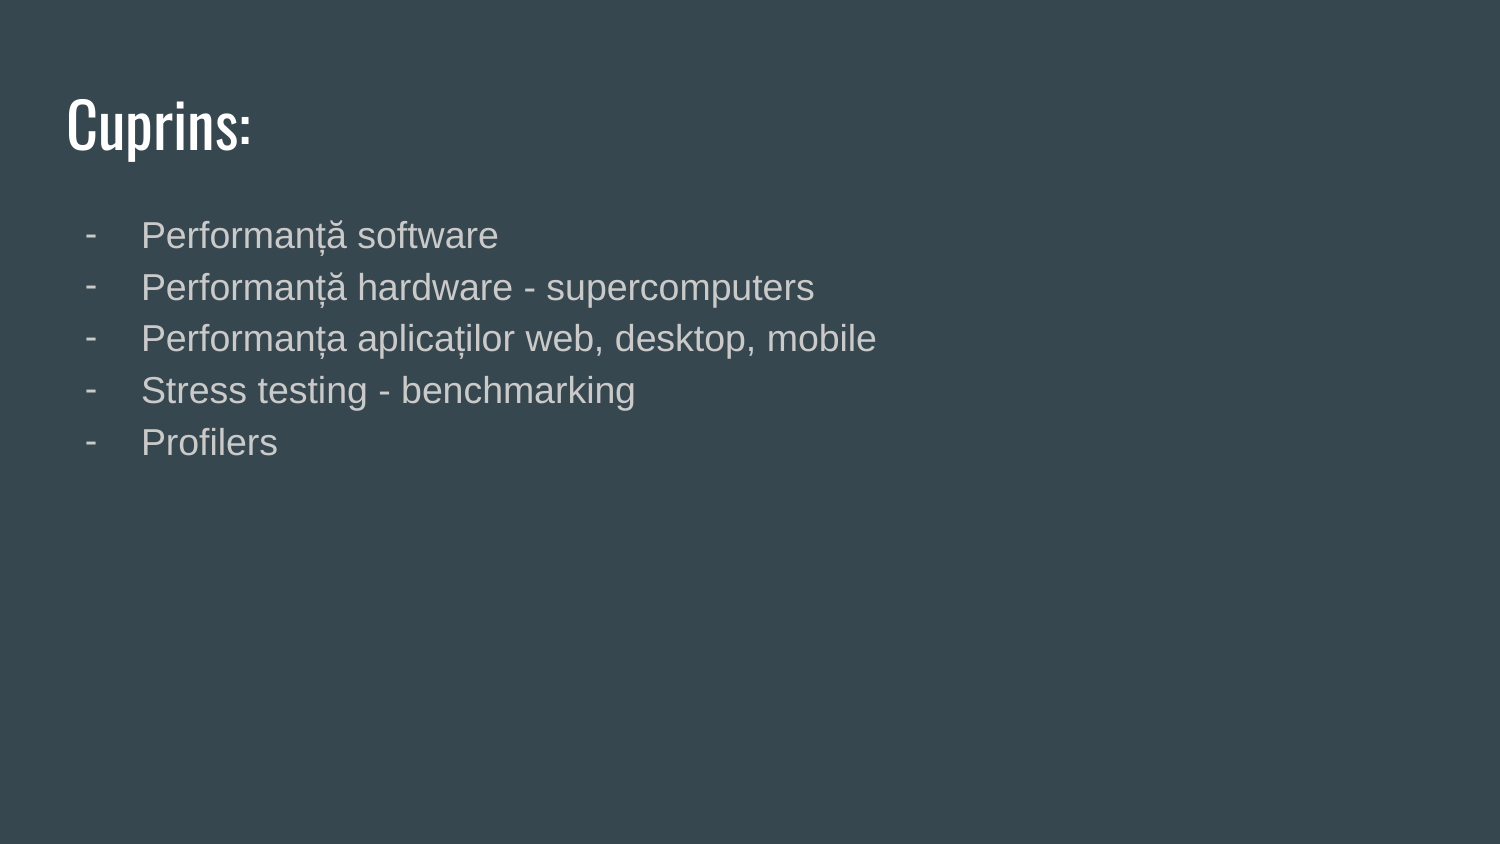

# Cuprins:
Performanță software
Performanță hardware - supercomputers
Performanța aplicaților web, desktop, mobile
Stress testing - benchmarking
Profilers